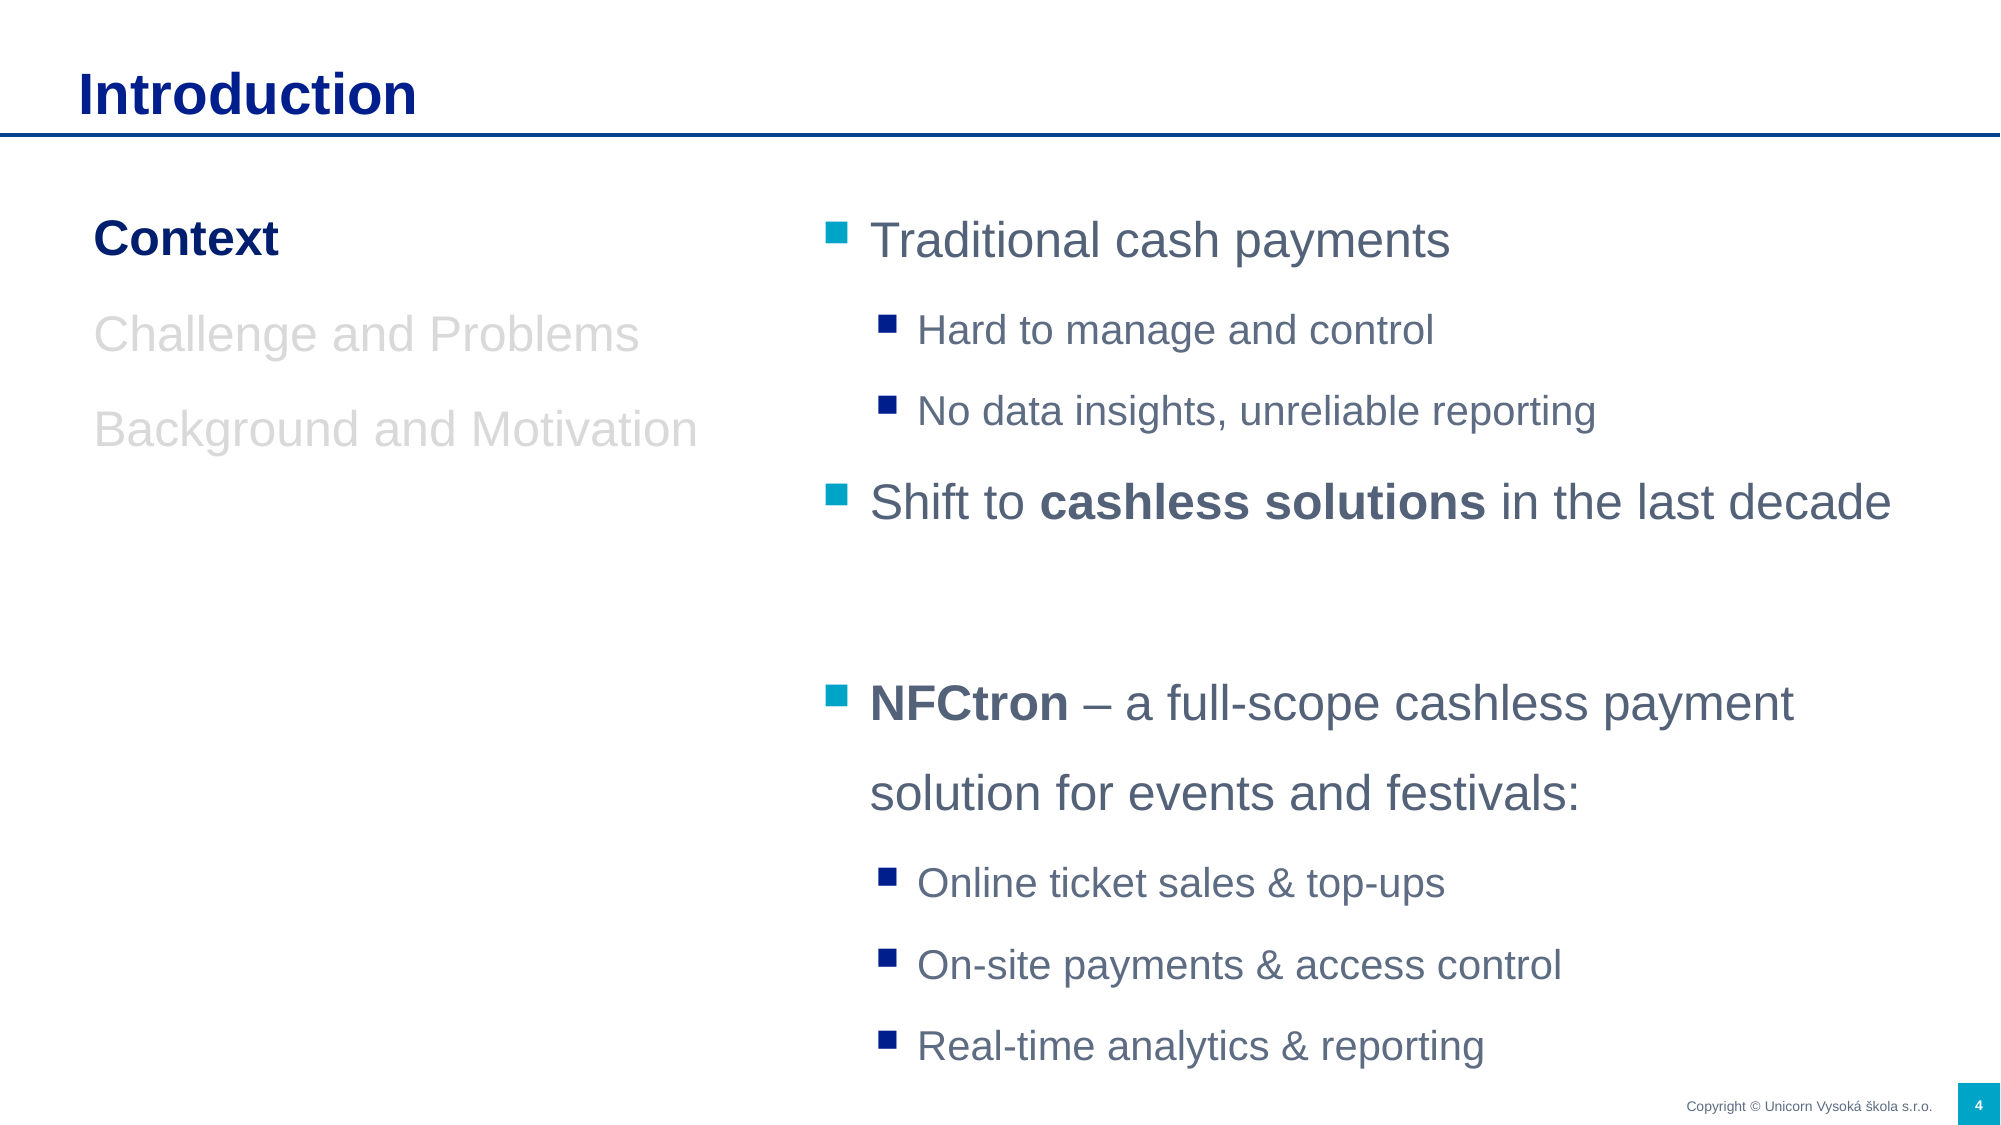

# Introduction
Traditional cash payments
Hard to manage and control
No data insights, unreliable reporting
Shift to cashless solutions in the last decade

NFCtron – a full-scope cashless payment solution for events and festivals:
Online ticket sales & top-ups
On-site payments & access control
Real-time analytics & reporting
Context
Challenge and Problems
Background and Motivation
4
Copyright © Unicorn Vysoká škola s.r.o.